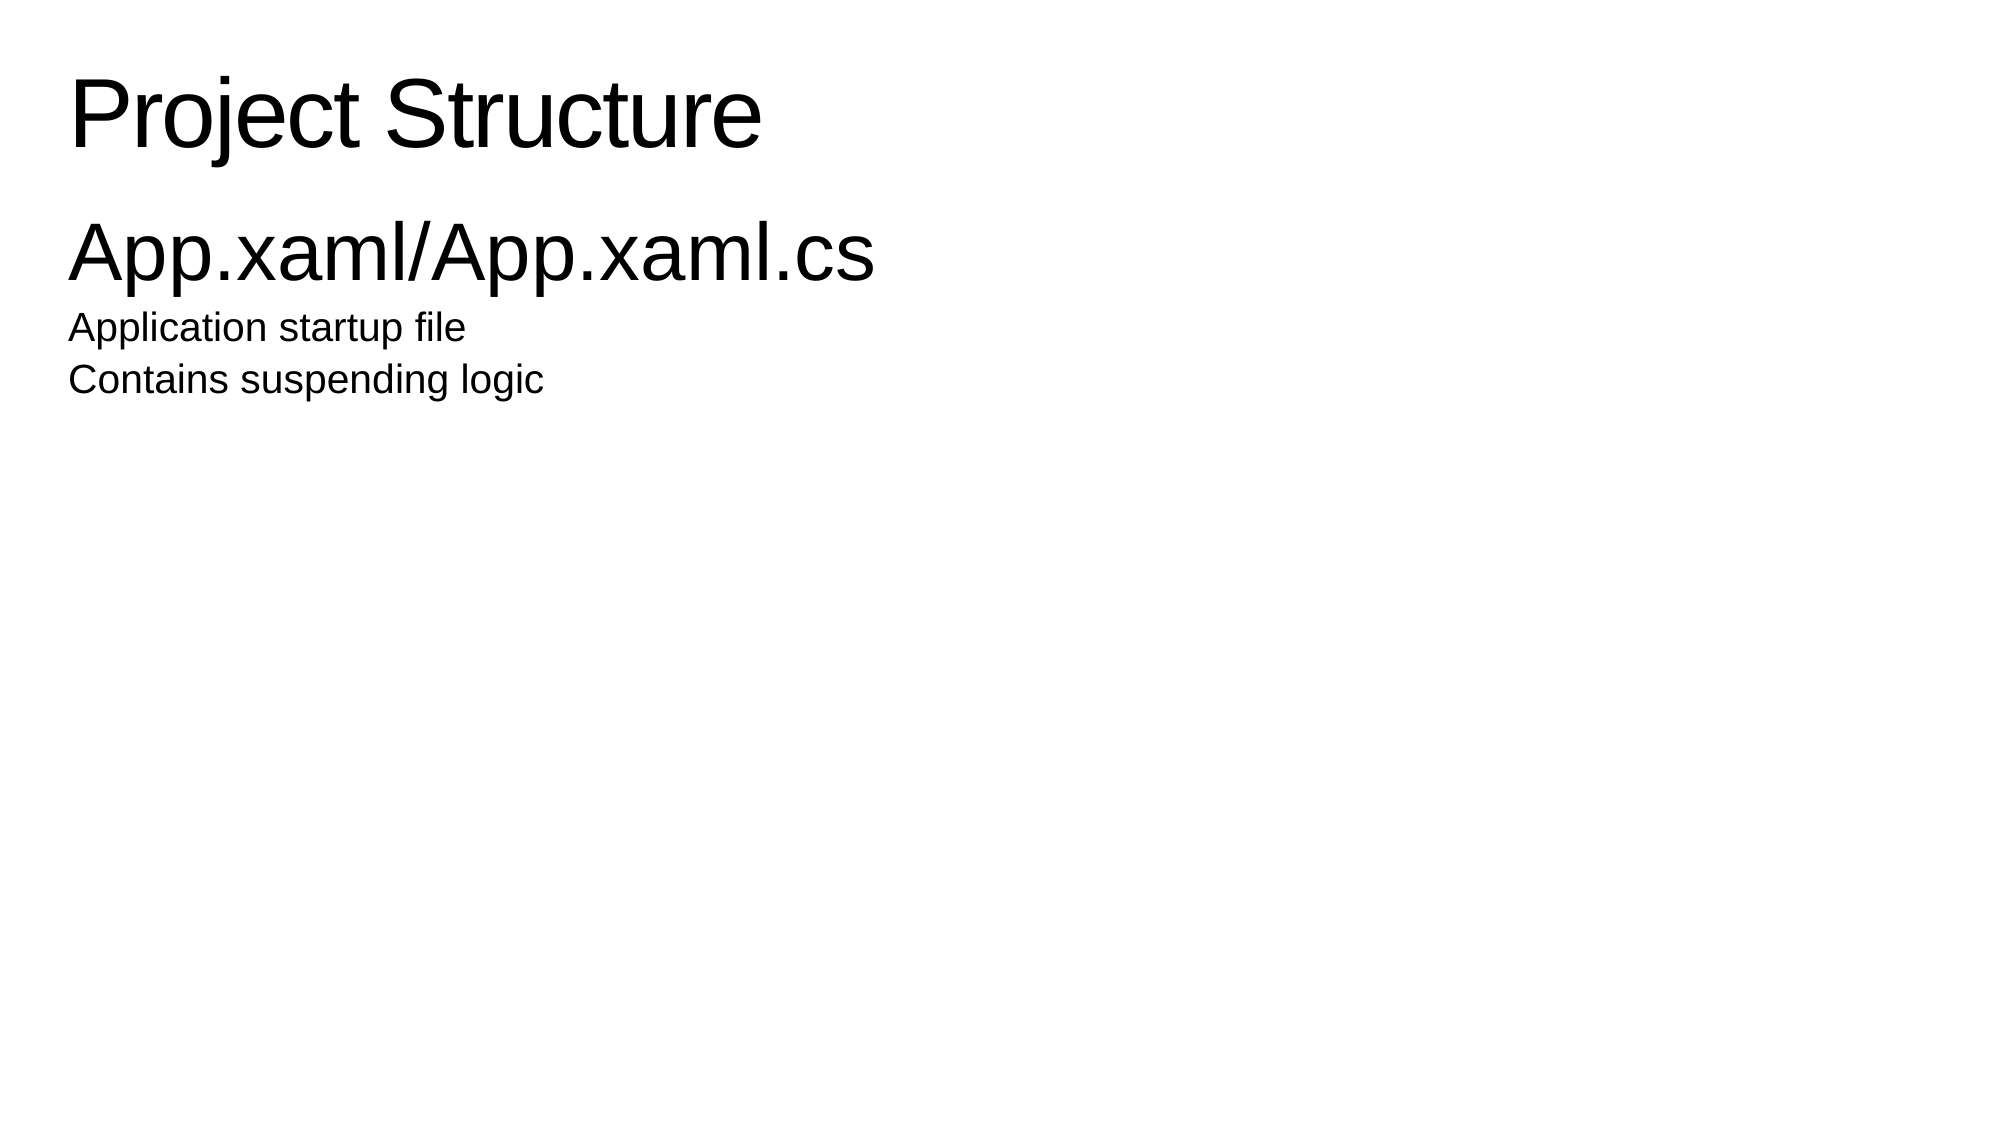

# Project Structure
App.xaml/App.xaml.cs
Application startup file
Contains suspending logic